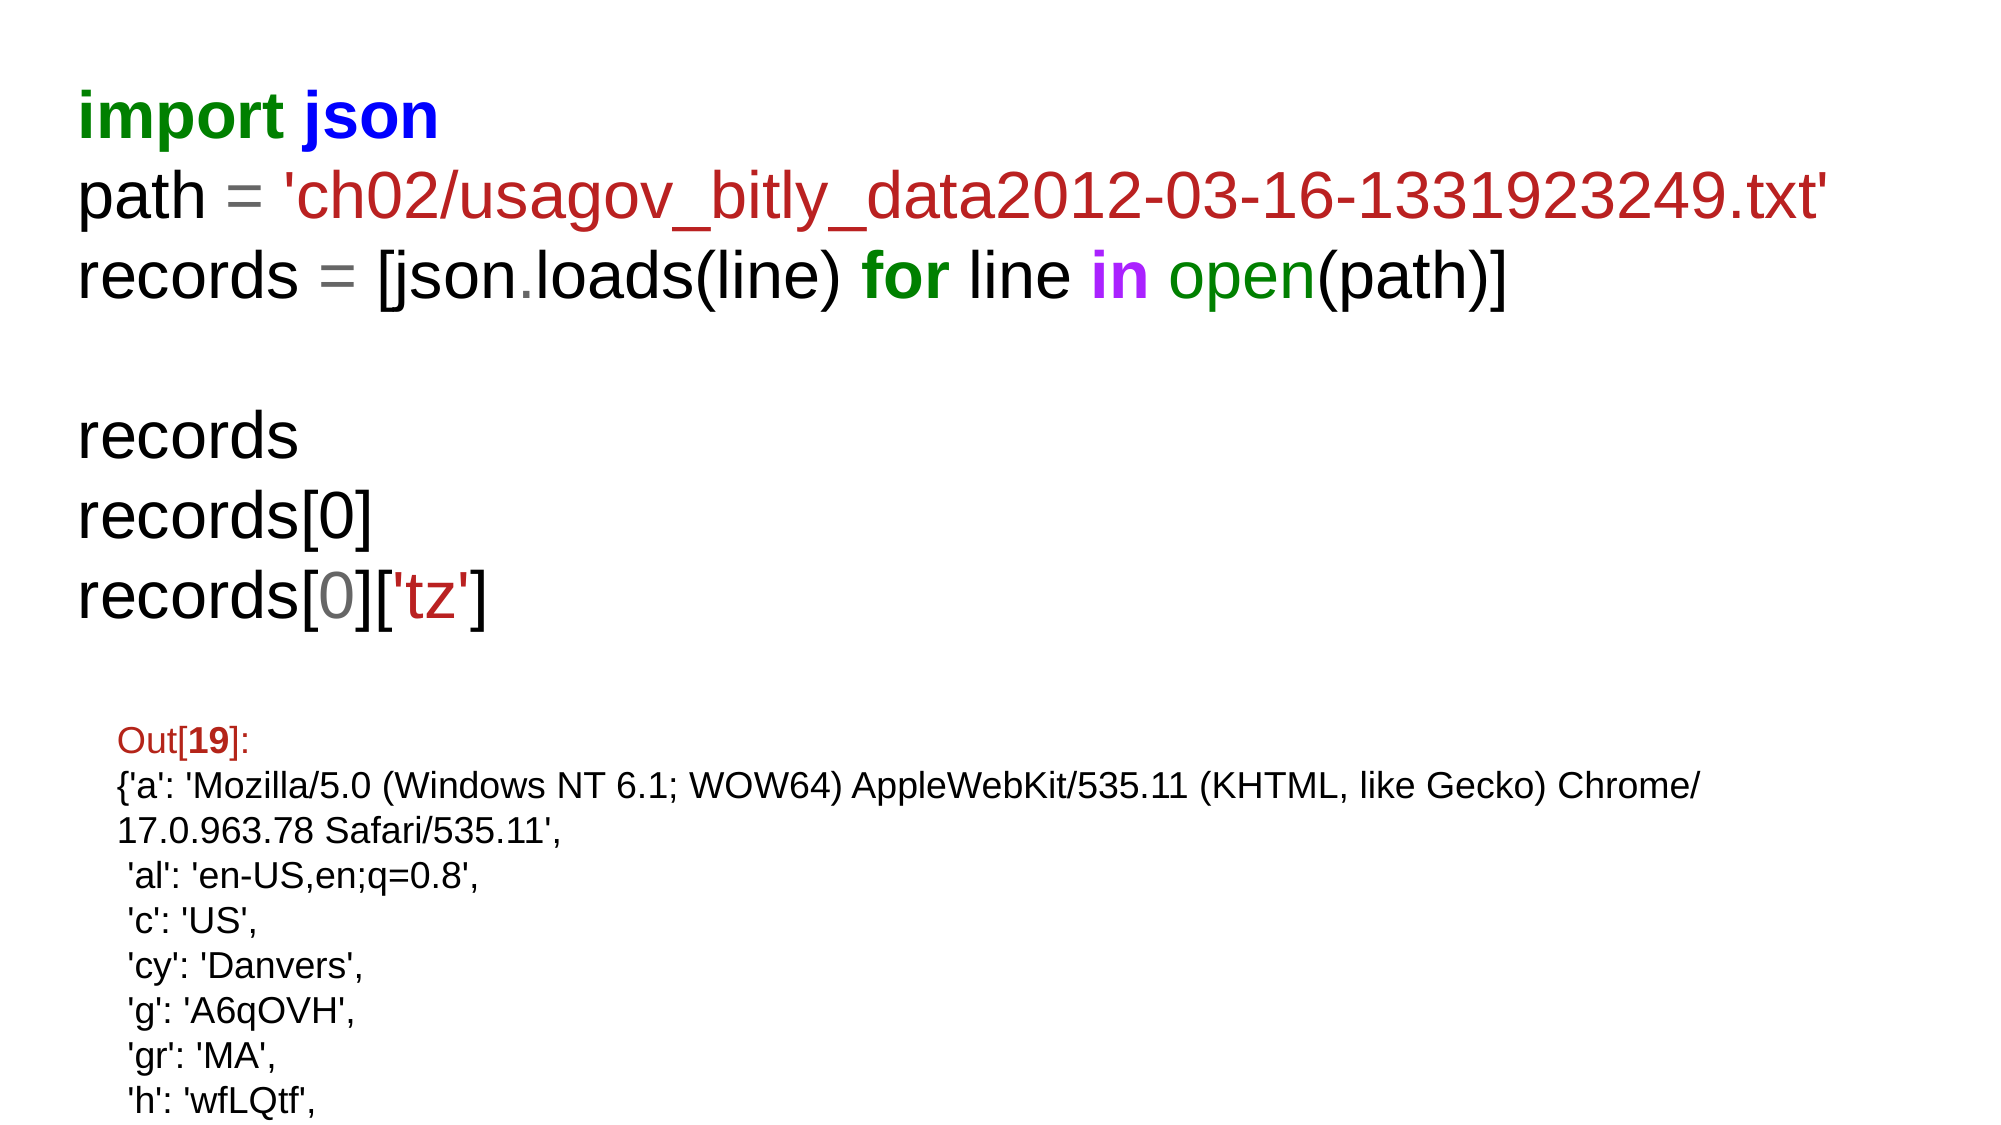

import json
path = 'ch02/usagov_bitly_data2012-03-16-1331923249.txt'
records = [json.loads(line) for line in open(path)]

records
records[0]
records[0]['tz']
Out[19]:
{'a': 'Mozilla/5.0 (Windows NT 6.1; WOW64) AppleWebKit/535.11 (KHTML, like Gecko) Chrome/17.0.963.78 Safari/535.11',
 'al': 'en-US,en;q=0.8',
 'c': 'US',
 'cy': 'Danvers',
 'g': 'A6qOVH',
 'gr': 'MA',
 'h': 'wfLQtf',
 'hc': 1331822918,
 'hh': '1.usa.gov',
 'l': 'orofrog',
 'll': [42.576698, -70.954903],
 'nk': 1,
 'r': 'http://www.facebook.com/l/7AQEFzjSi/1.usa.gov/wfLQtf',
 't': 1331923247,
 'tz': 'America/New_York',
 'u': 'http://www.ncbi.nlm.nih.gov/pubmed/22415991'}